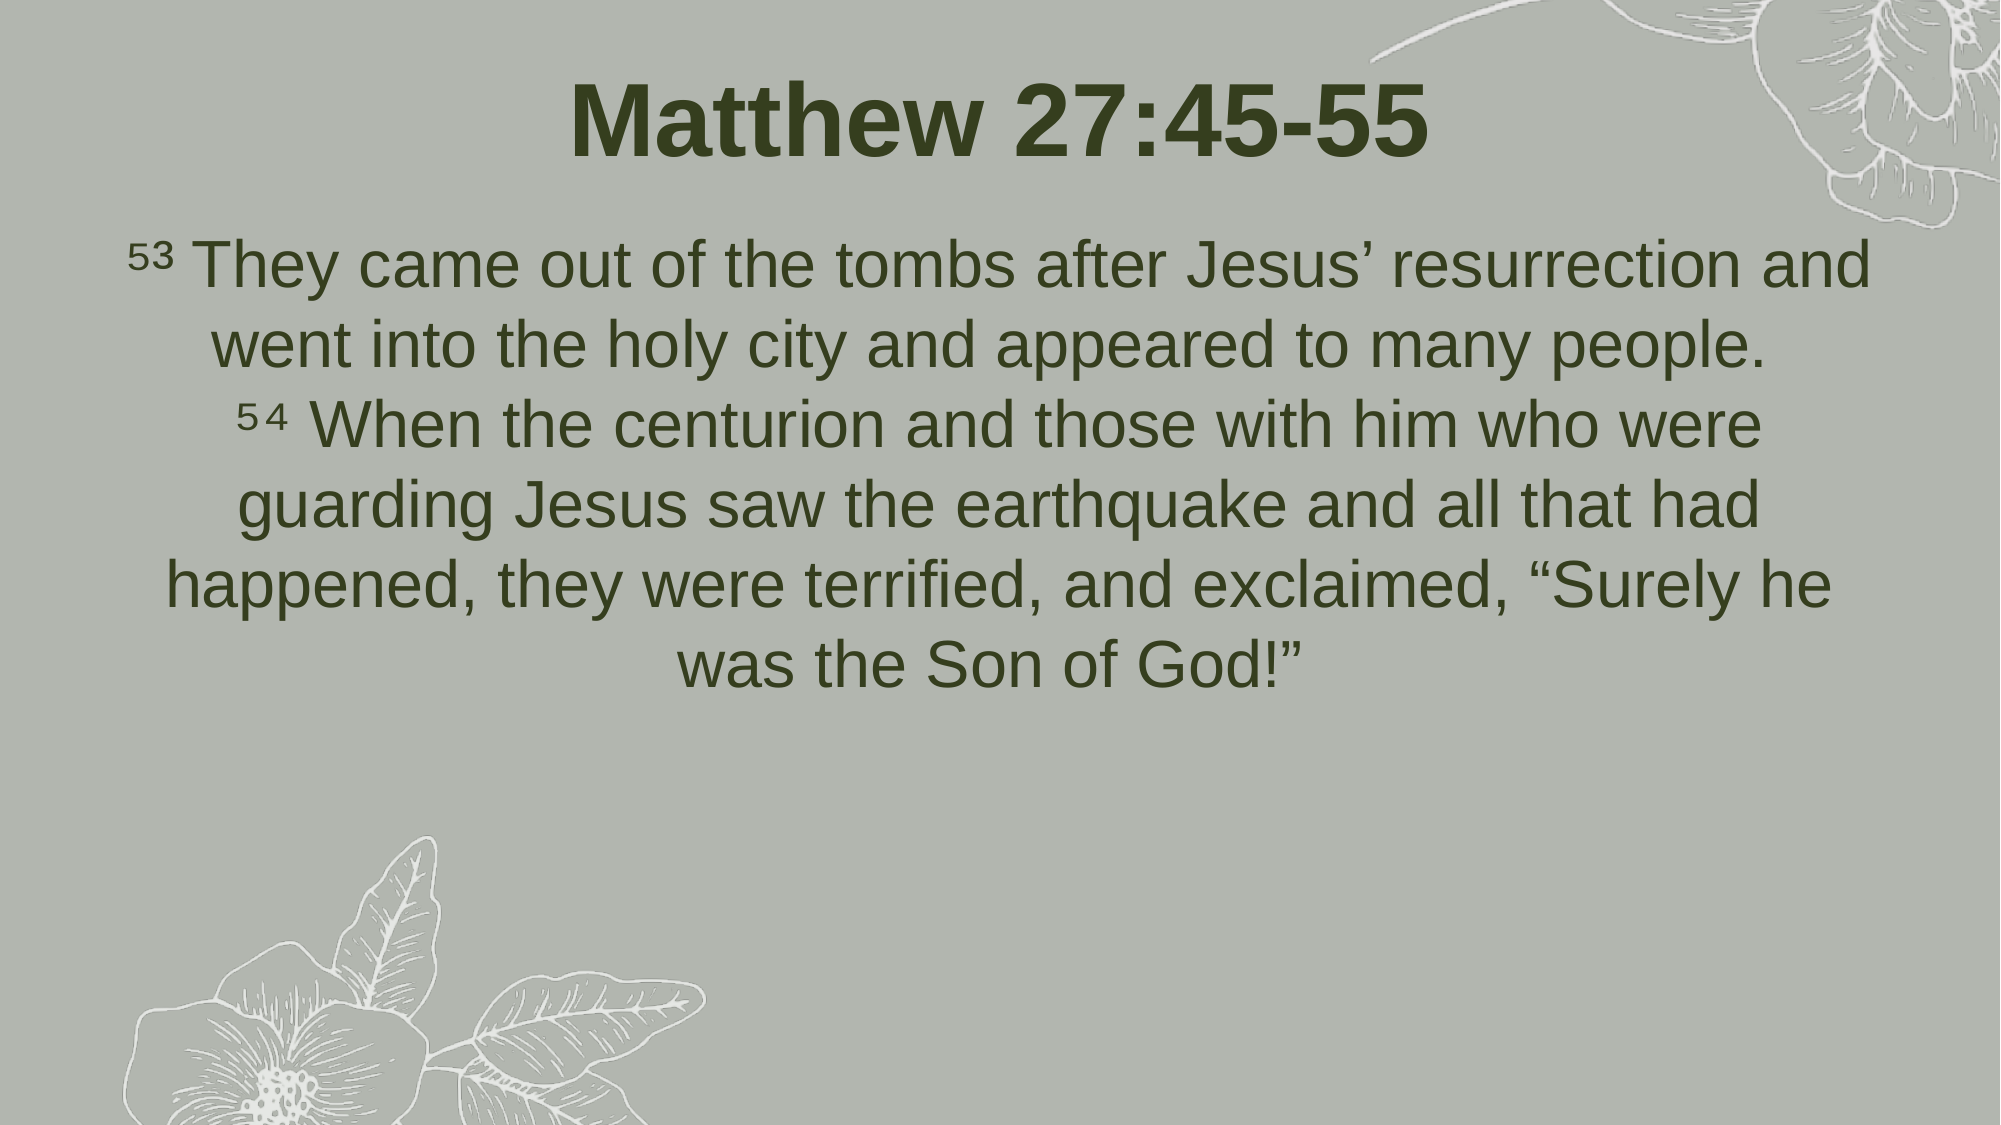

Matthew 27:45-55
⁵³ They came out of the tombs after Jesus’ resurrection and went into the holy city and appeared to many people.
⁵⁴ When the centurion and those with him who were guarding Jesus saw the earthquake and all that had happened, they were terrified, and exclaimed, “Surely he was the Son of God!”